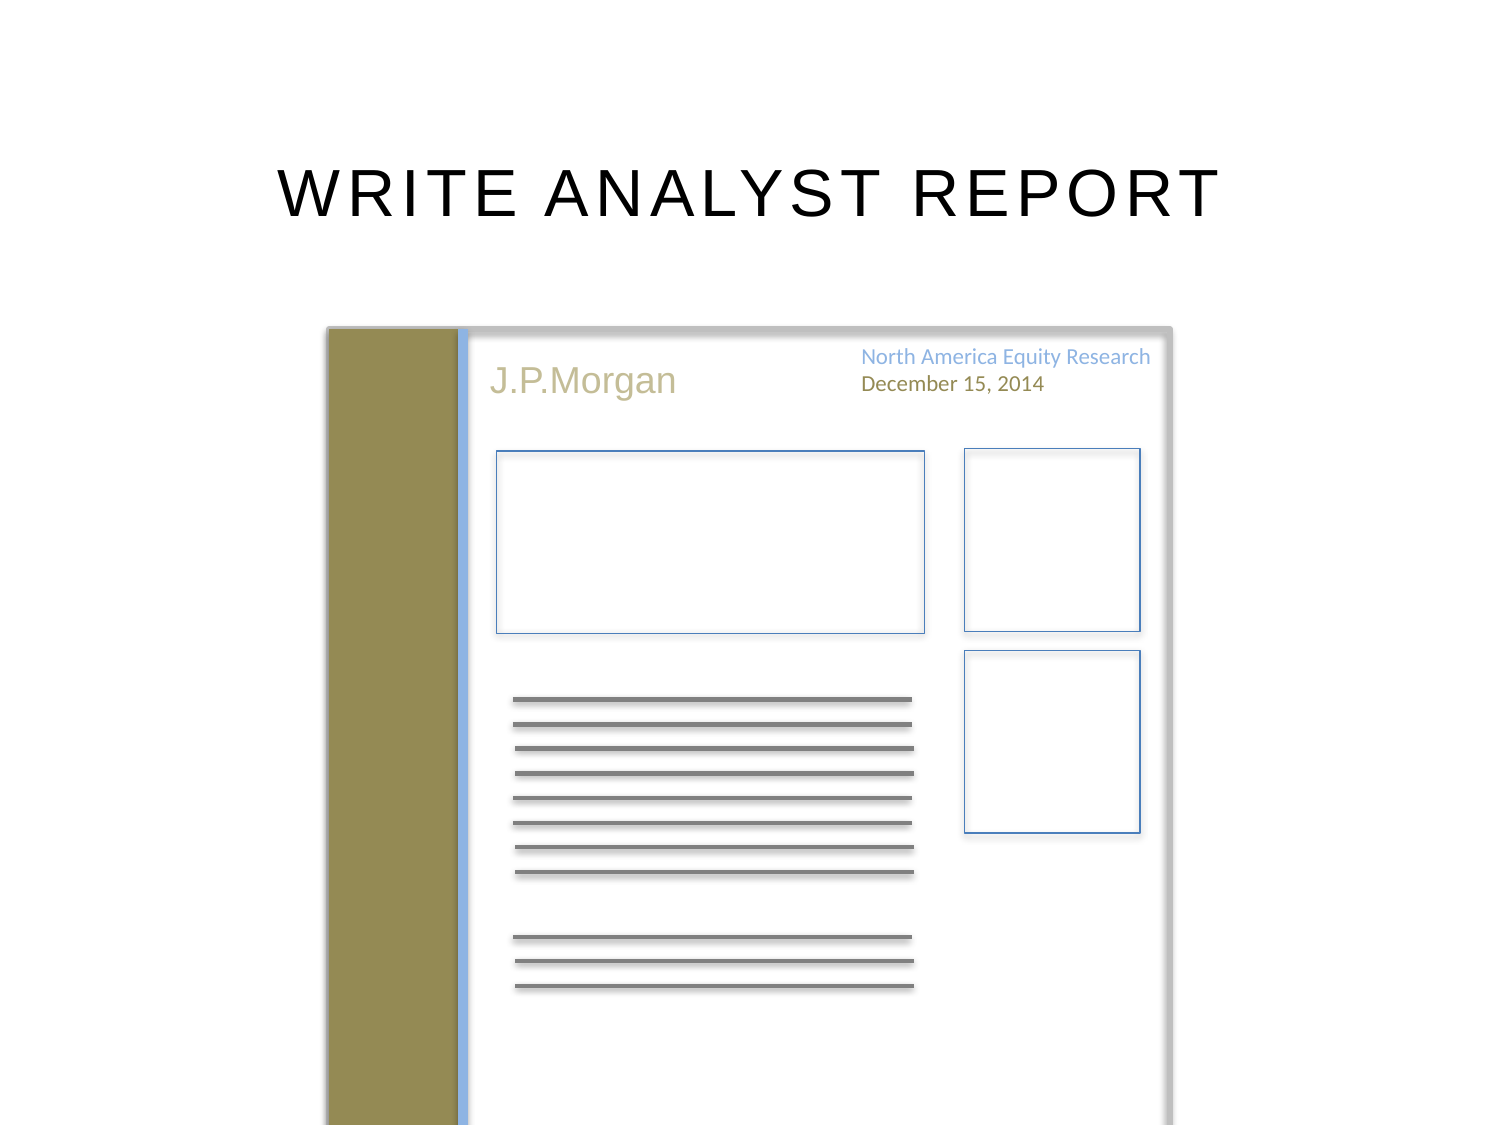

WRITE ANALYST REPORT

North America Equity Research
December 15, 2014
J.P.Morgan